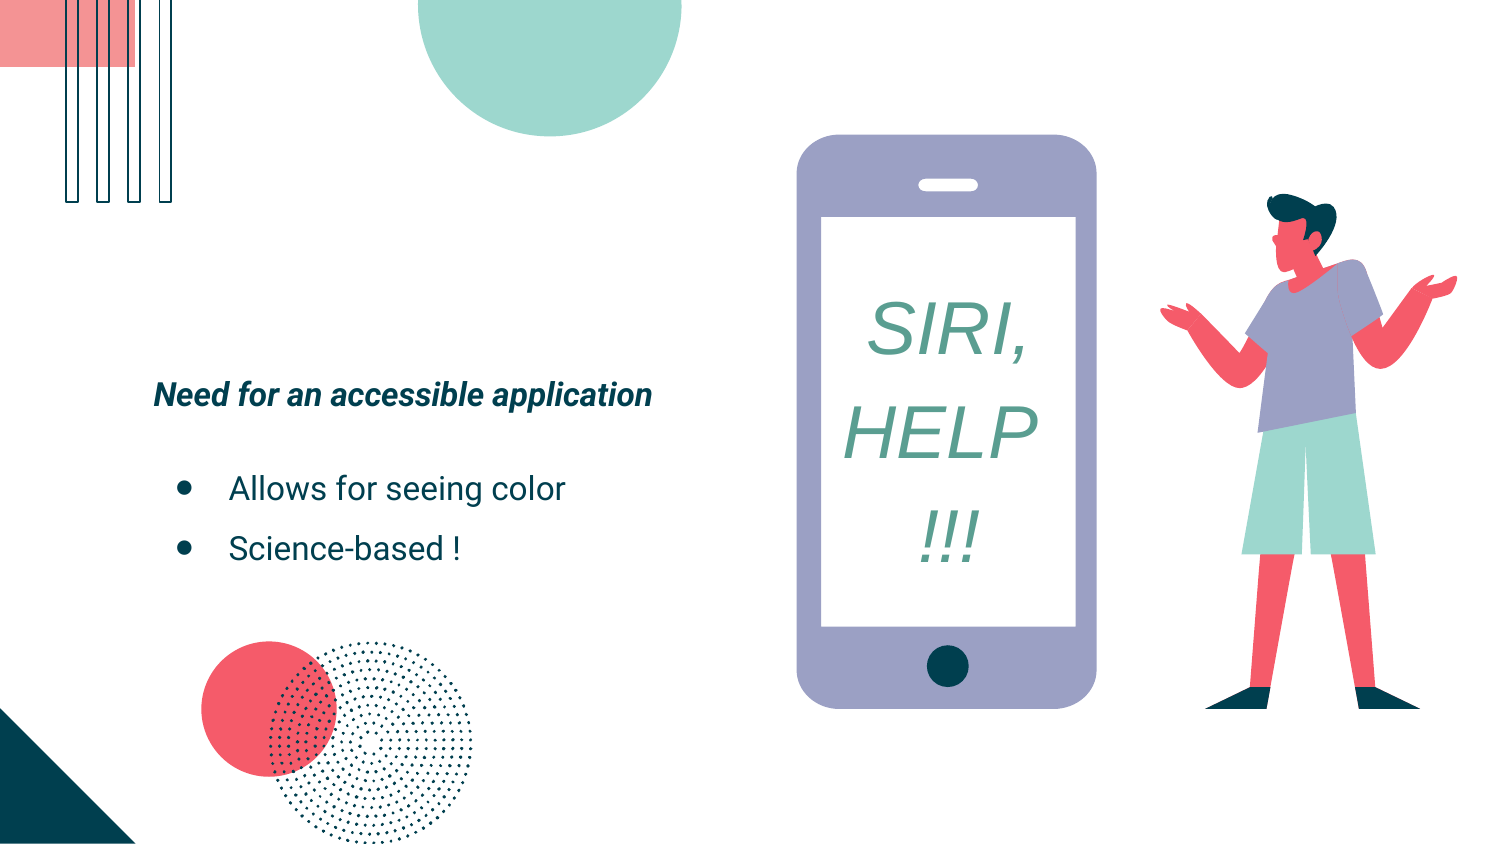

# SIRI, HELP !!!
Need for an accessible application
Allows for seeing color
Science-based !